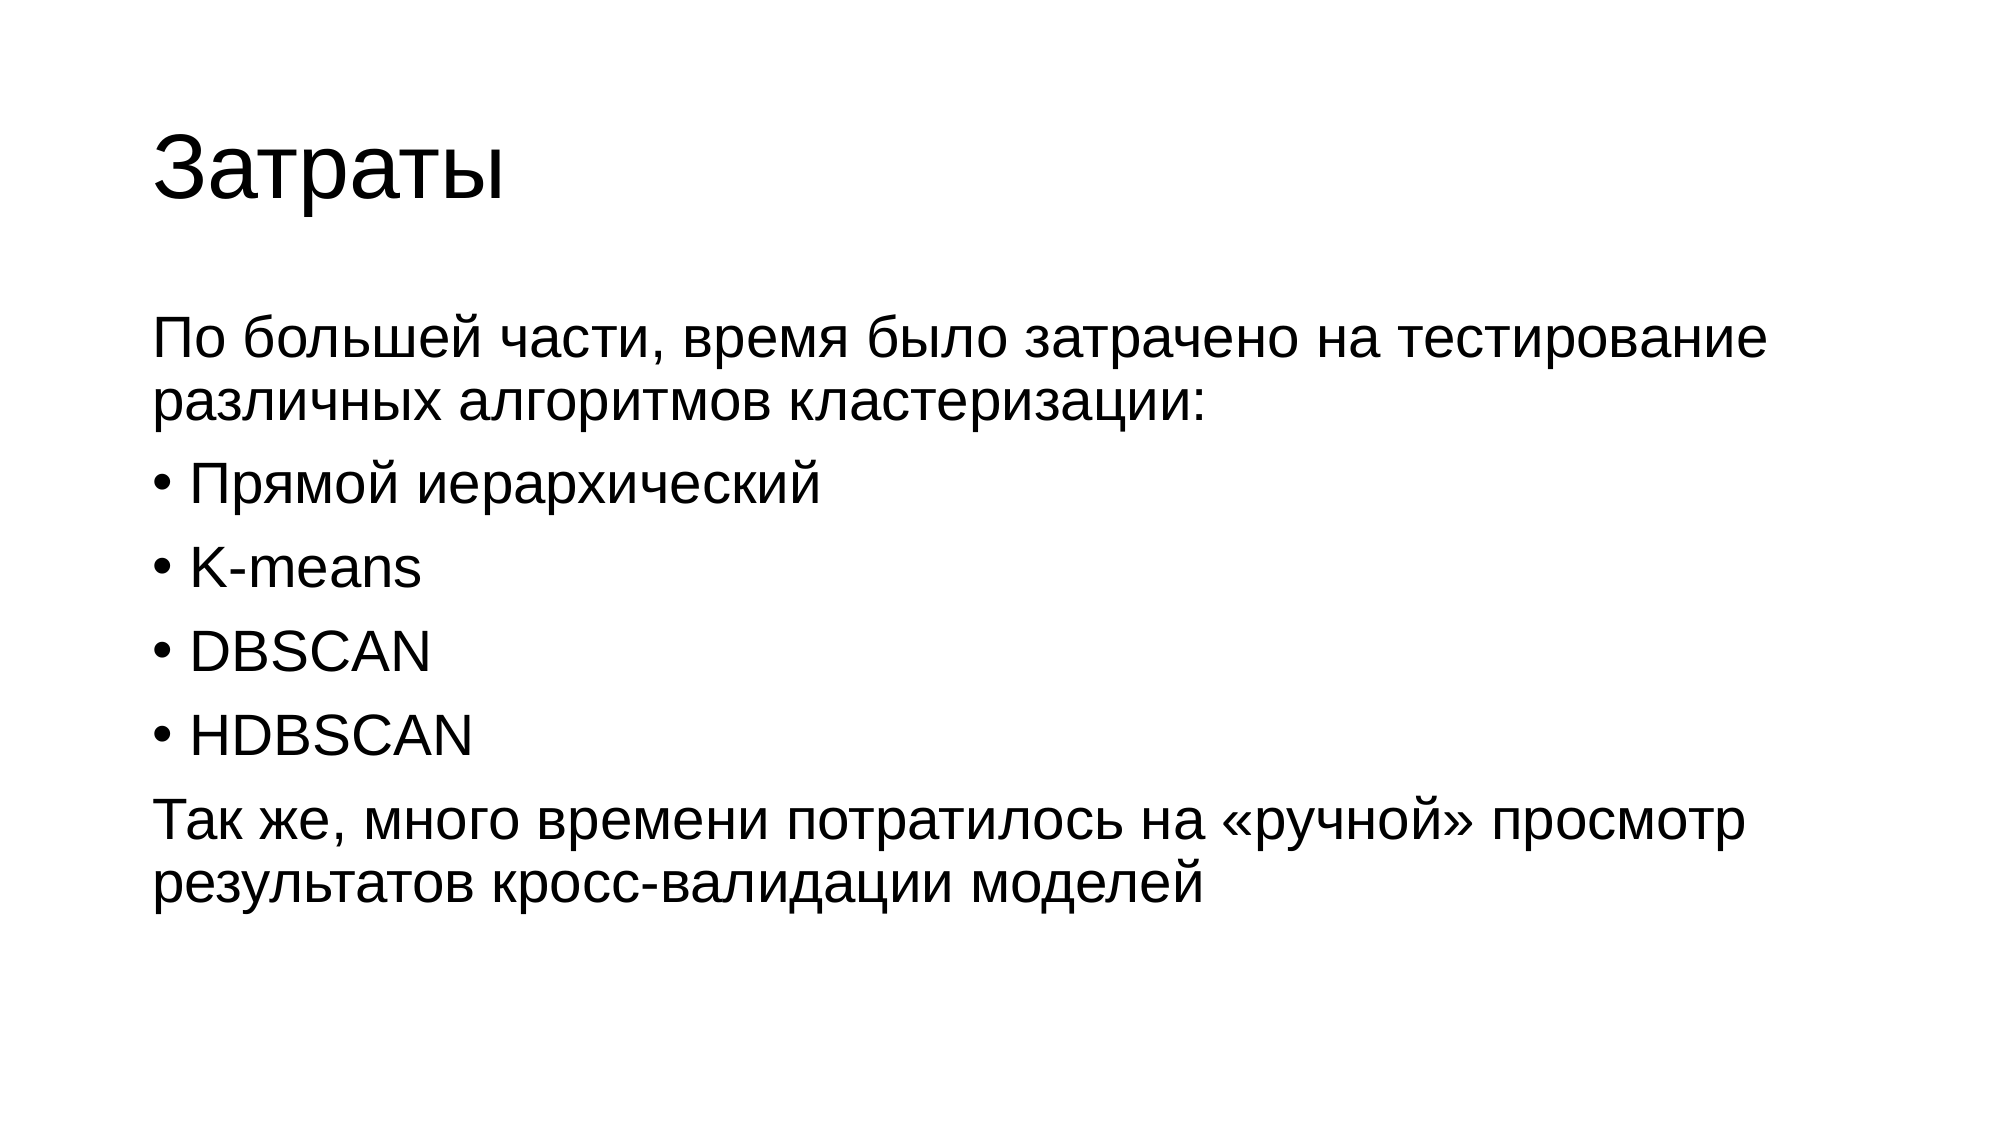

# Затраты
По большей части, время было затрачено на тестирование различных алгоритмов кластеризации:
Прямой иерархический
K-means
DBSCAN
HDBSCAN
Так же, много времени потратилось на «ручной» просмотр результатов кросс-валидации моделей